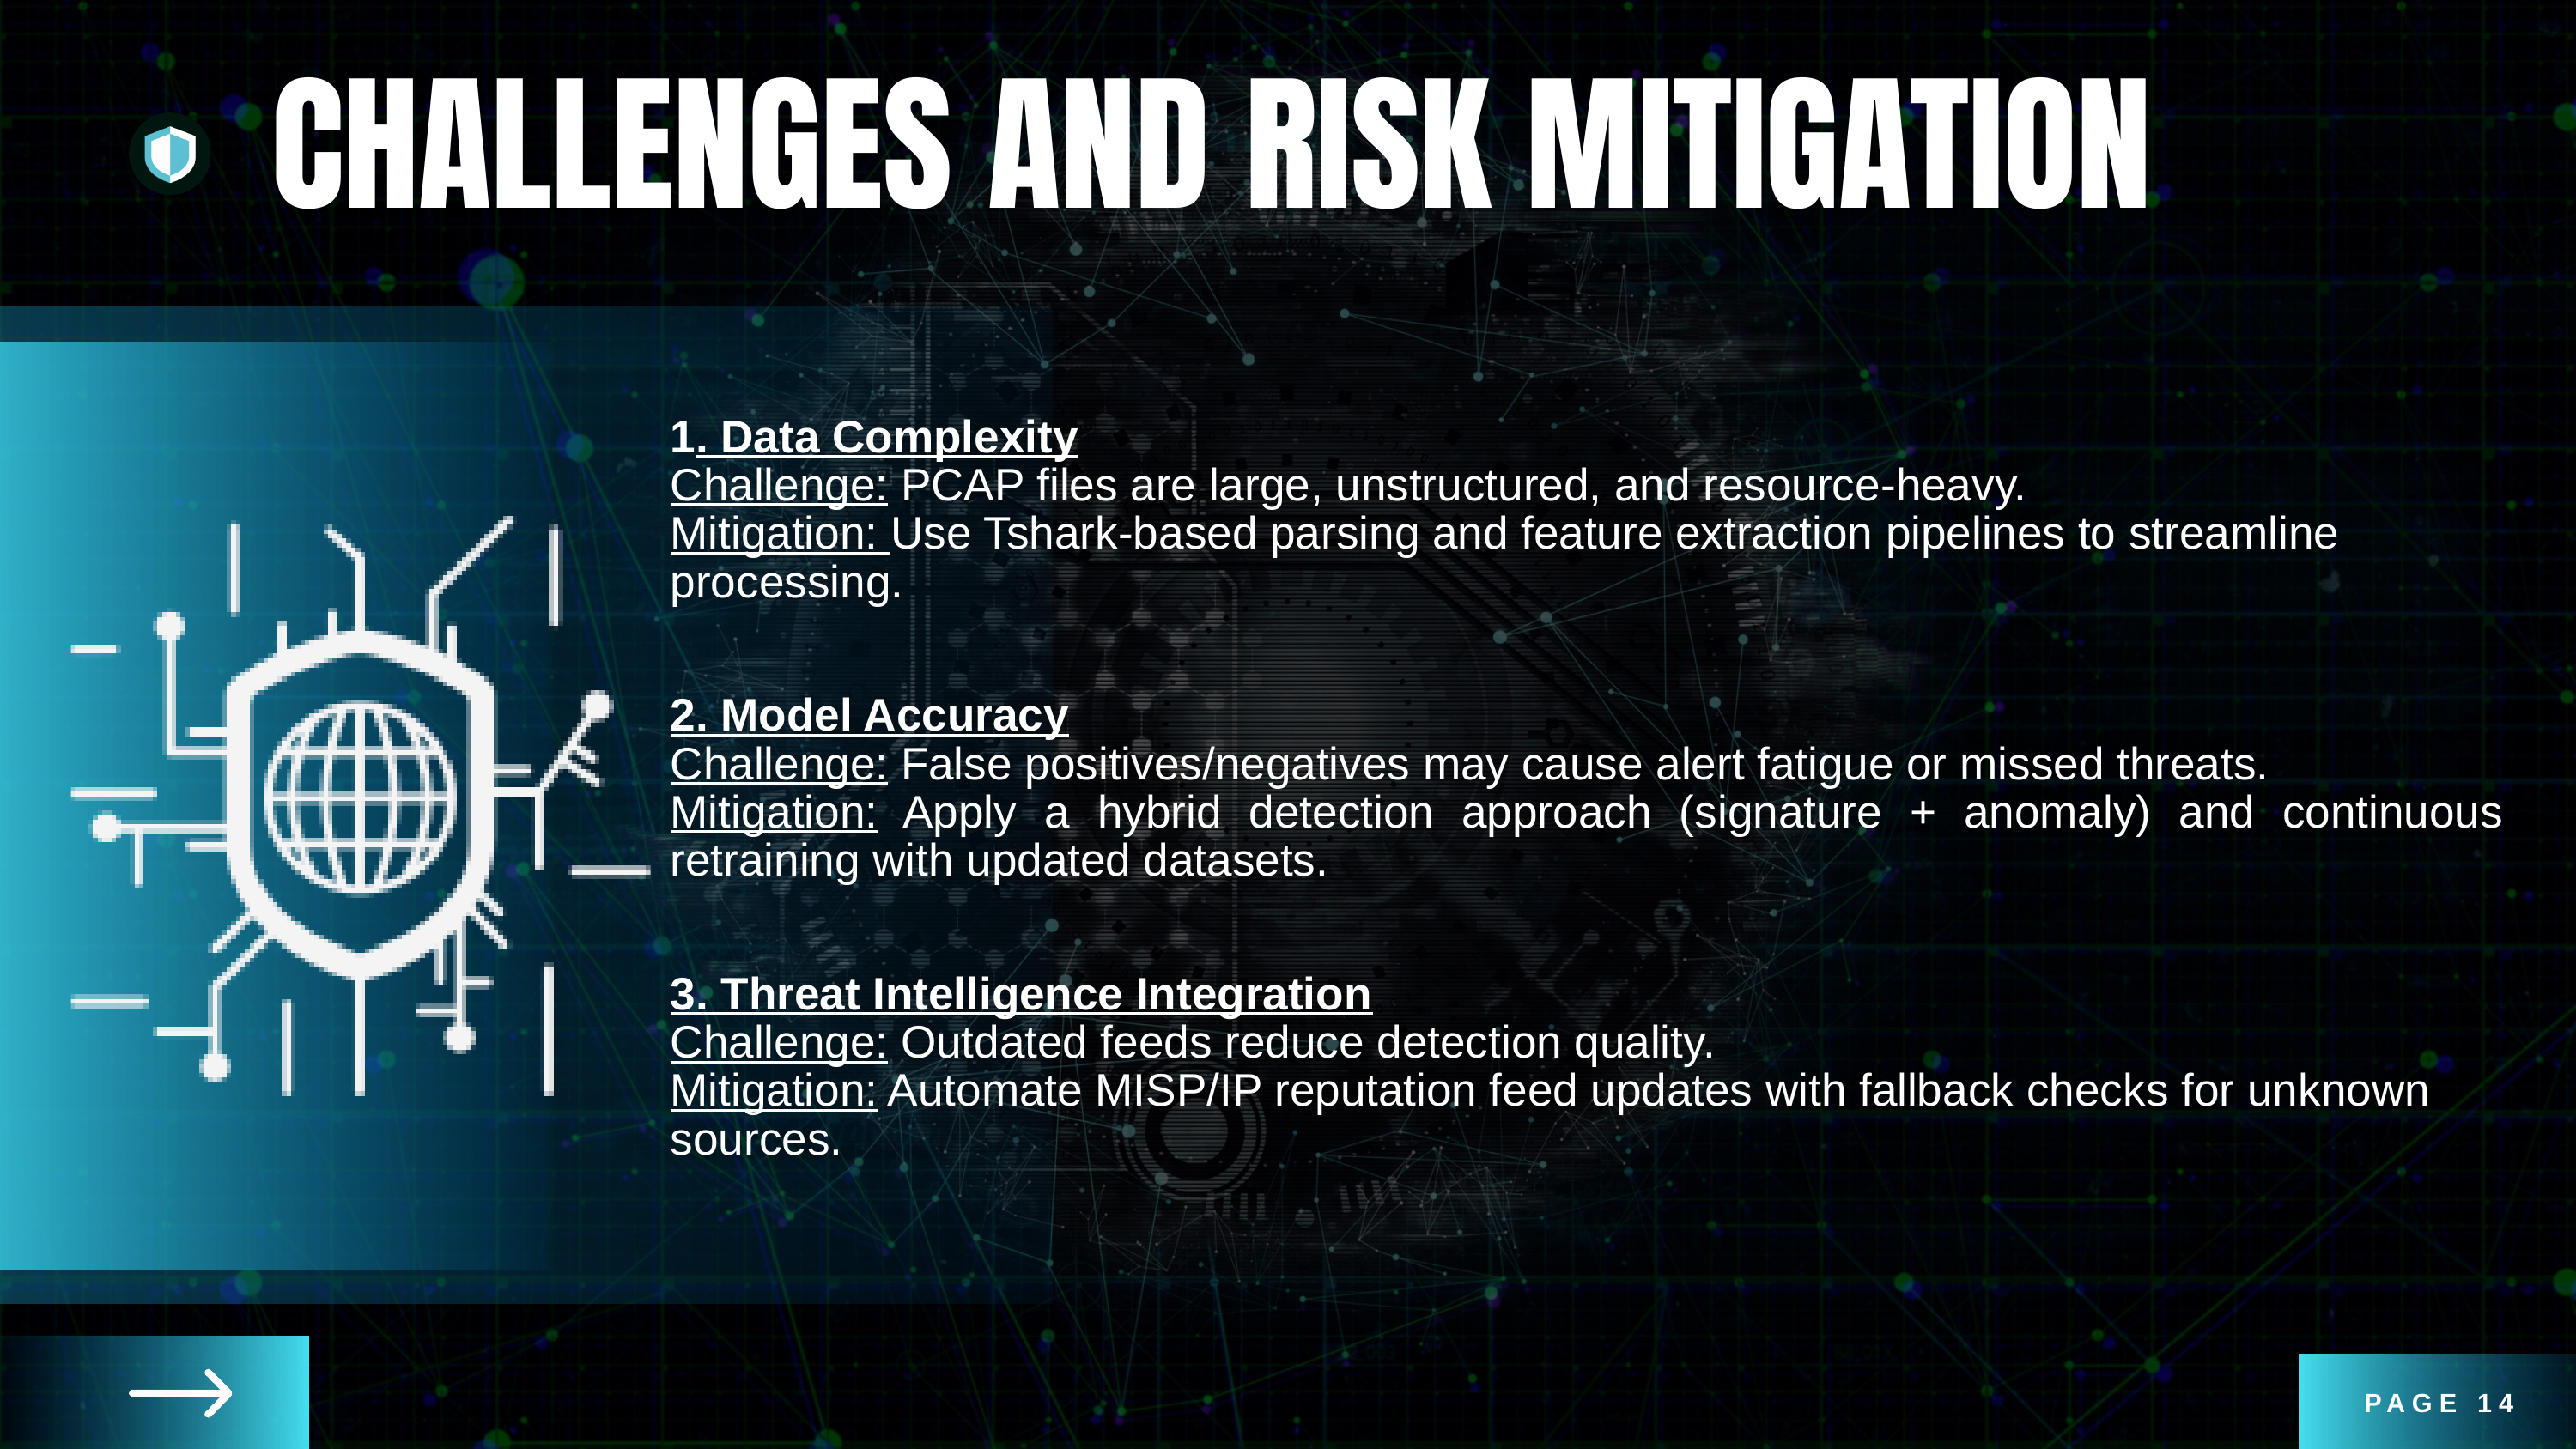

CHALLENGES AND RISK MITIGATION

1. Data Complexity
Challenge: PCAP files are large, unstructured, and resource-heavy.
Mitigation: Use Tshark-based parsing and feature extraction pipelines to streamline processing.

2. Model Accuracy
Challenge: False positives/negatives may cause alert fatigue or missed threats.
Mitigation: Apply a hybrid detection approach (signature + anomaly) and continuous retraining with updated datasets.

3. Threat Intelligence Integration
Challenge: Outdated feeds reduce detection quality.
Mitigation: Automate MISP/IP reputation feed updates with fallback checks for unknown sources.

PAGE 14